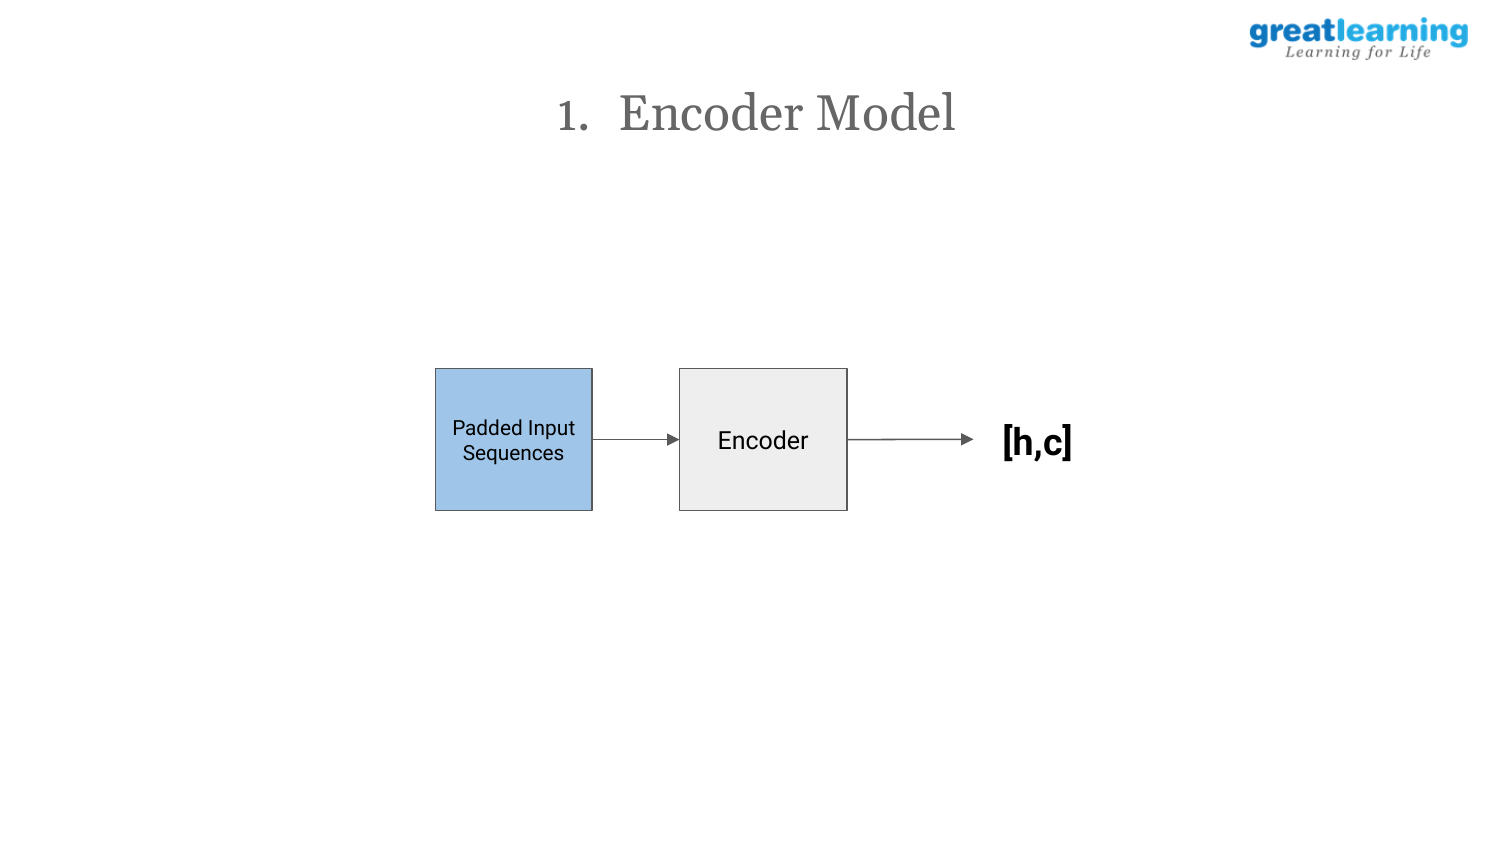

Encoder Model
Padded Input Sequences
Encoder
[h,c]